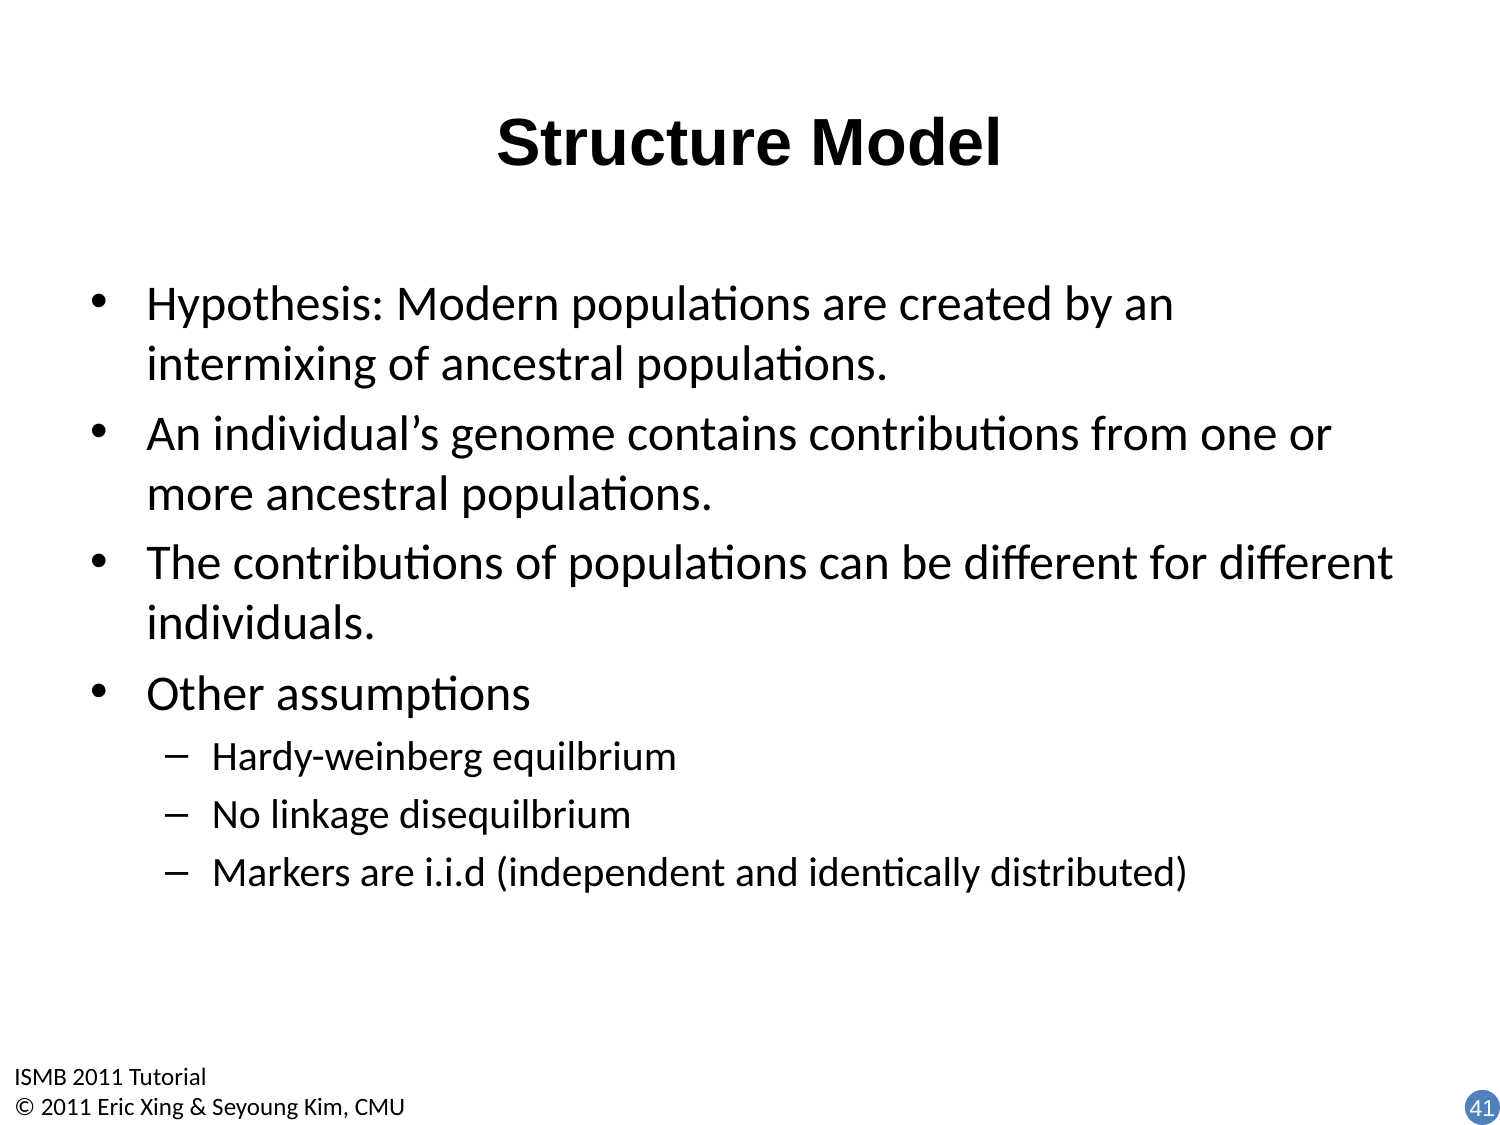

# Structure Model
Hypothesis: Modern populations are created by an intermixing of ancestral populations.
An individual’s genome contains contributions from one or more ancestral populations.
The contributions of populations can be different for different individuals.
Other assumptions
Hardy-weinberg equilbrium
No linkage disequilbrium
Markers are i.i.d (independent and identically distributed)